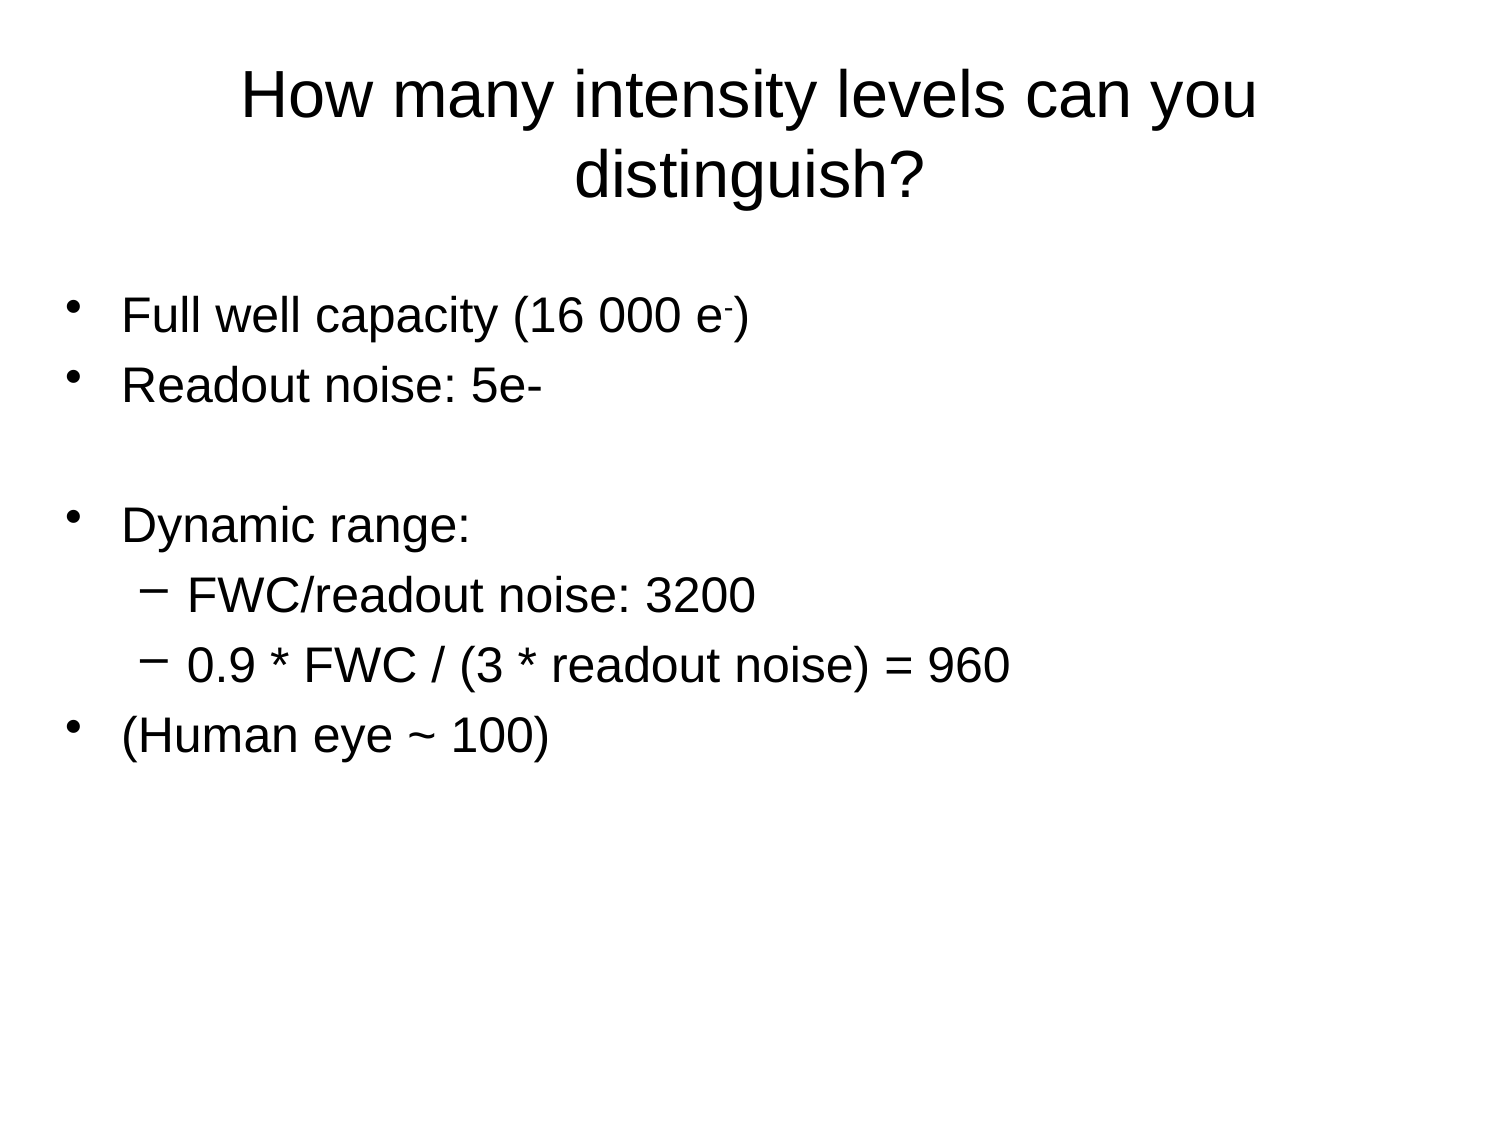

# How many intensity levels can you distinguish?
Full well capacity (16 000 e-)
Readout noise: 5e-

Dynamic range:
FWC/readout noise: 3200
0.9 * FWC / (3 * readout noise) = 960
(Human eye ~ 100)